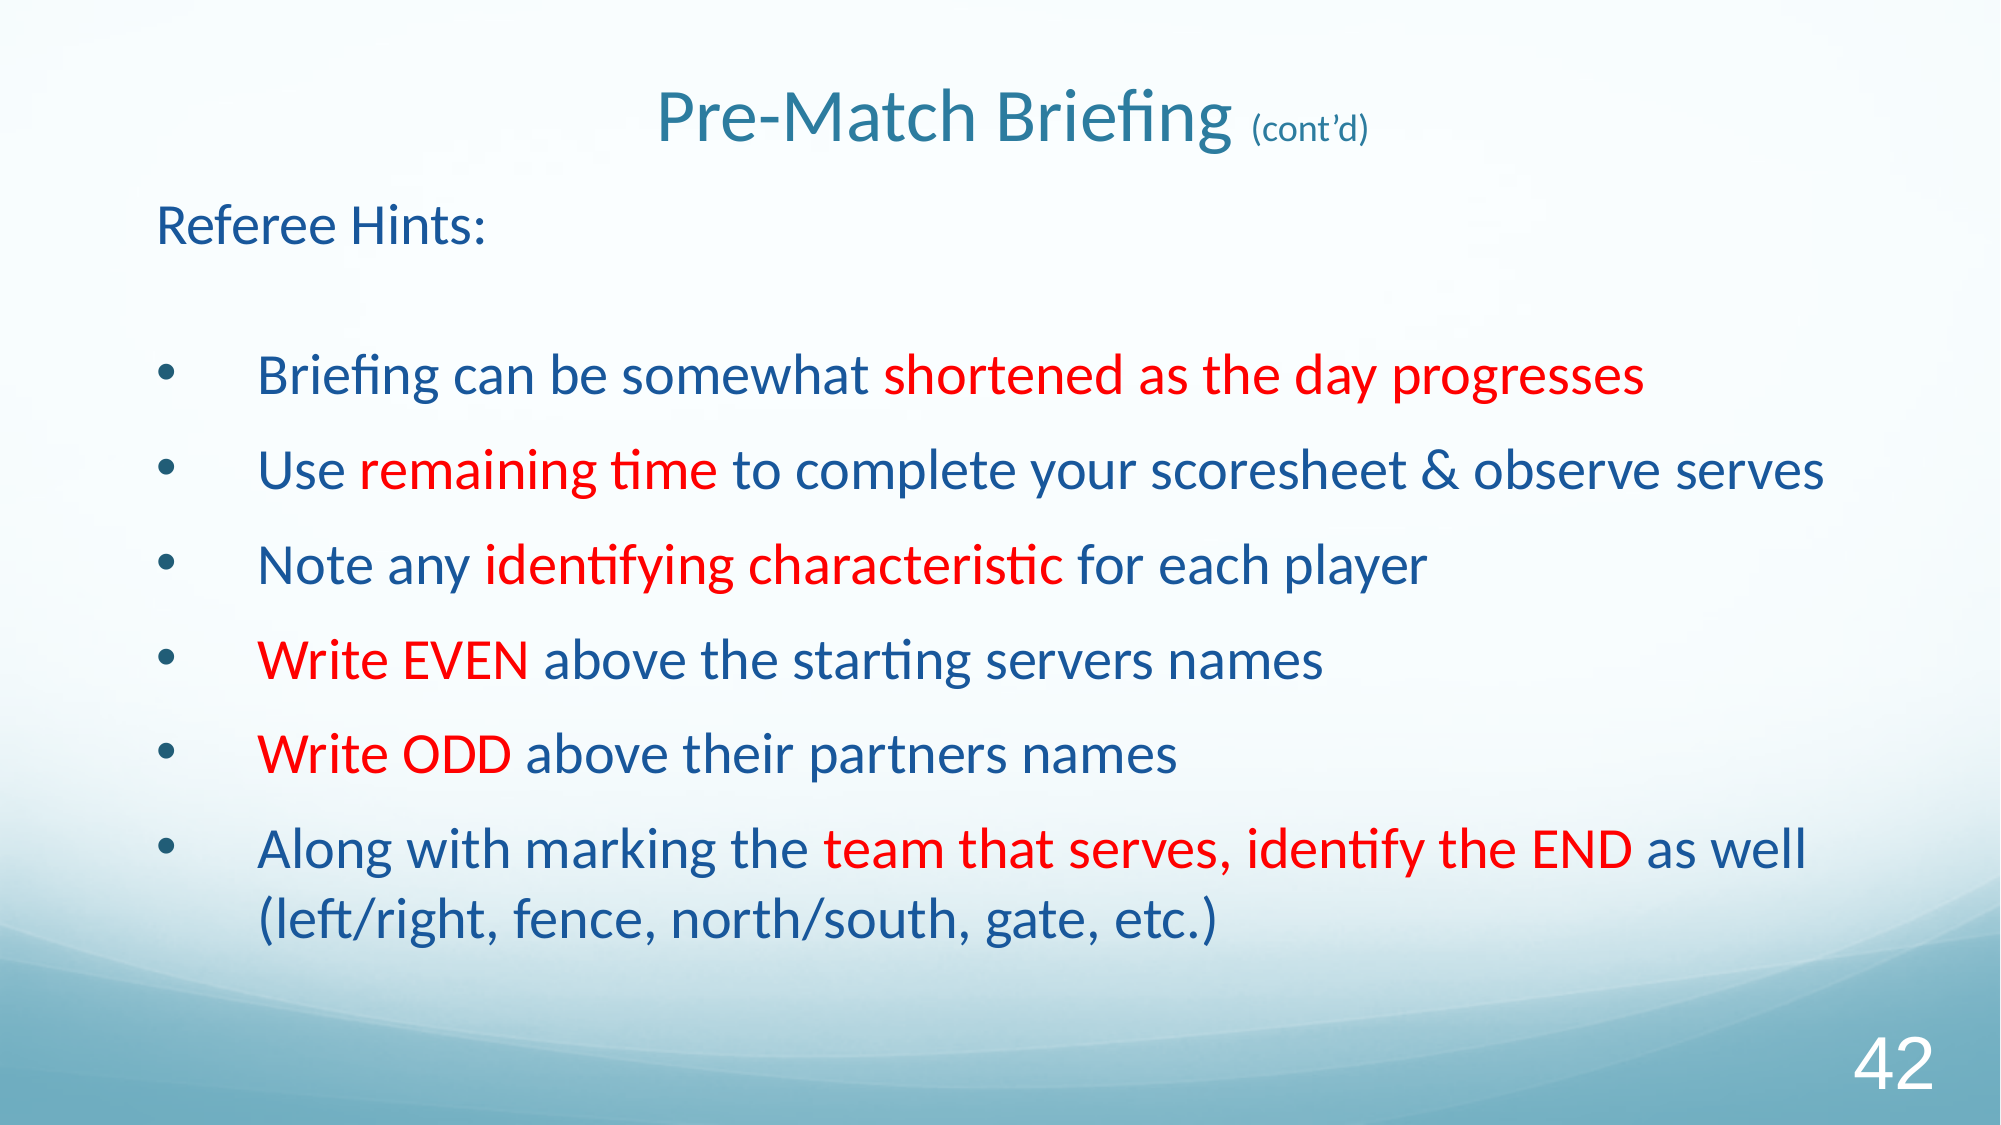

# Pre-Match Briefing (cont’d)
Referee Hints:

  Briefing can be somewhat shortened as the day progresses
  Use remaining time to complete your scoresheet & observe serves
Note any identifying characteristic for each player
Write EVEN above the starting servers names
Write ODD above their partners names
Along with marking the team that serves, identify the END as well (left/right, fence, north/south, gate, etc.)
42